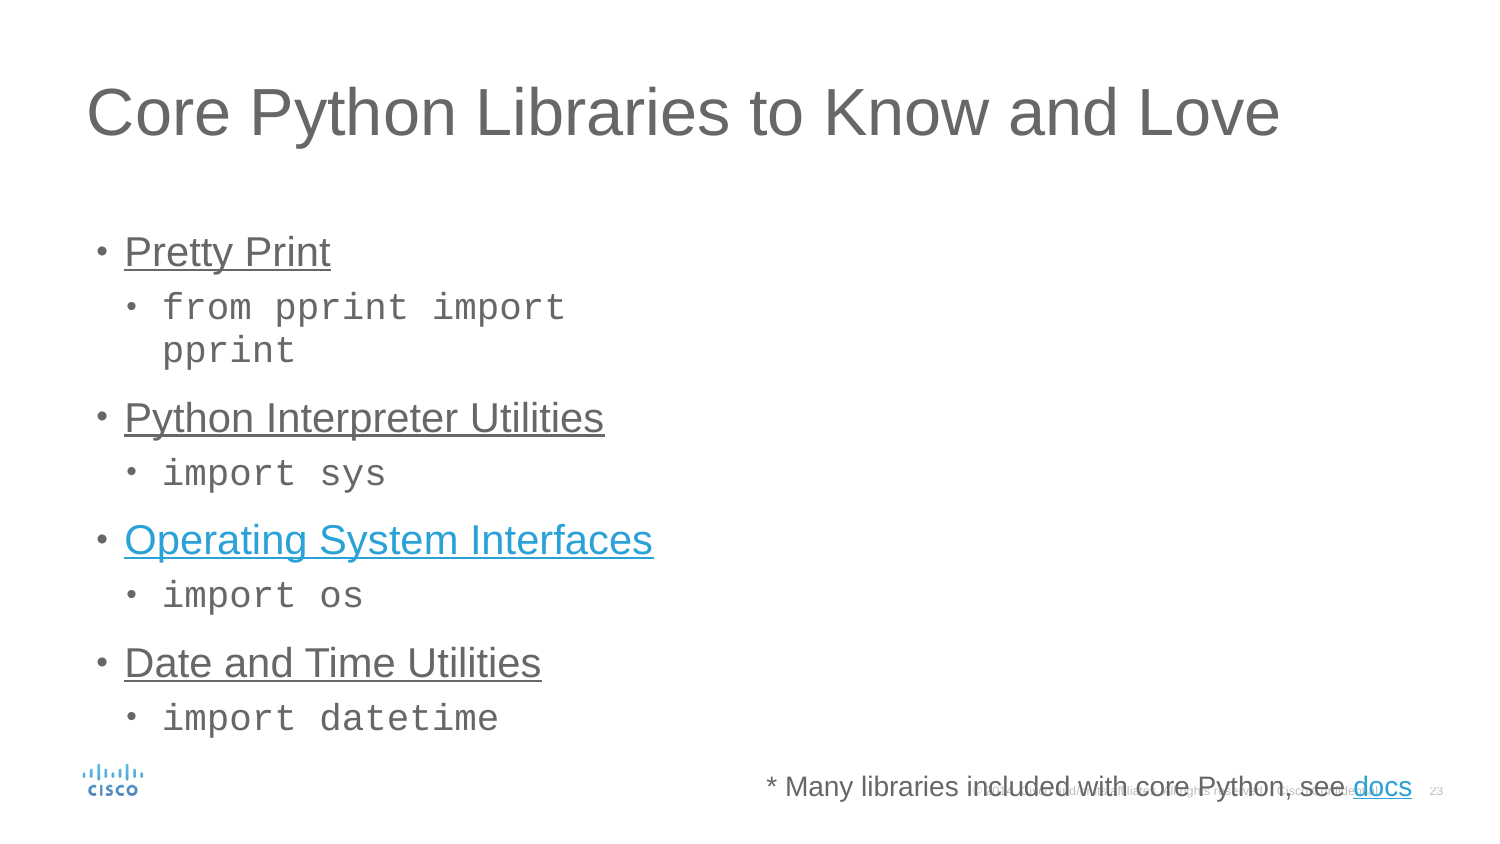

# Core Python Libraries to Know and Love
Pretty Print
from pprint import pprint
Python Interpreter Utilities
import sys
Operating System Interfaces
import os
Date and Time Utilities
import datetime

* Many libraries included with core Python, see docs